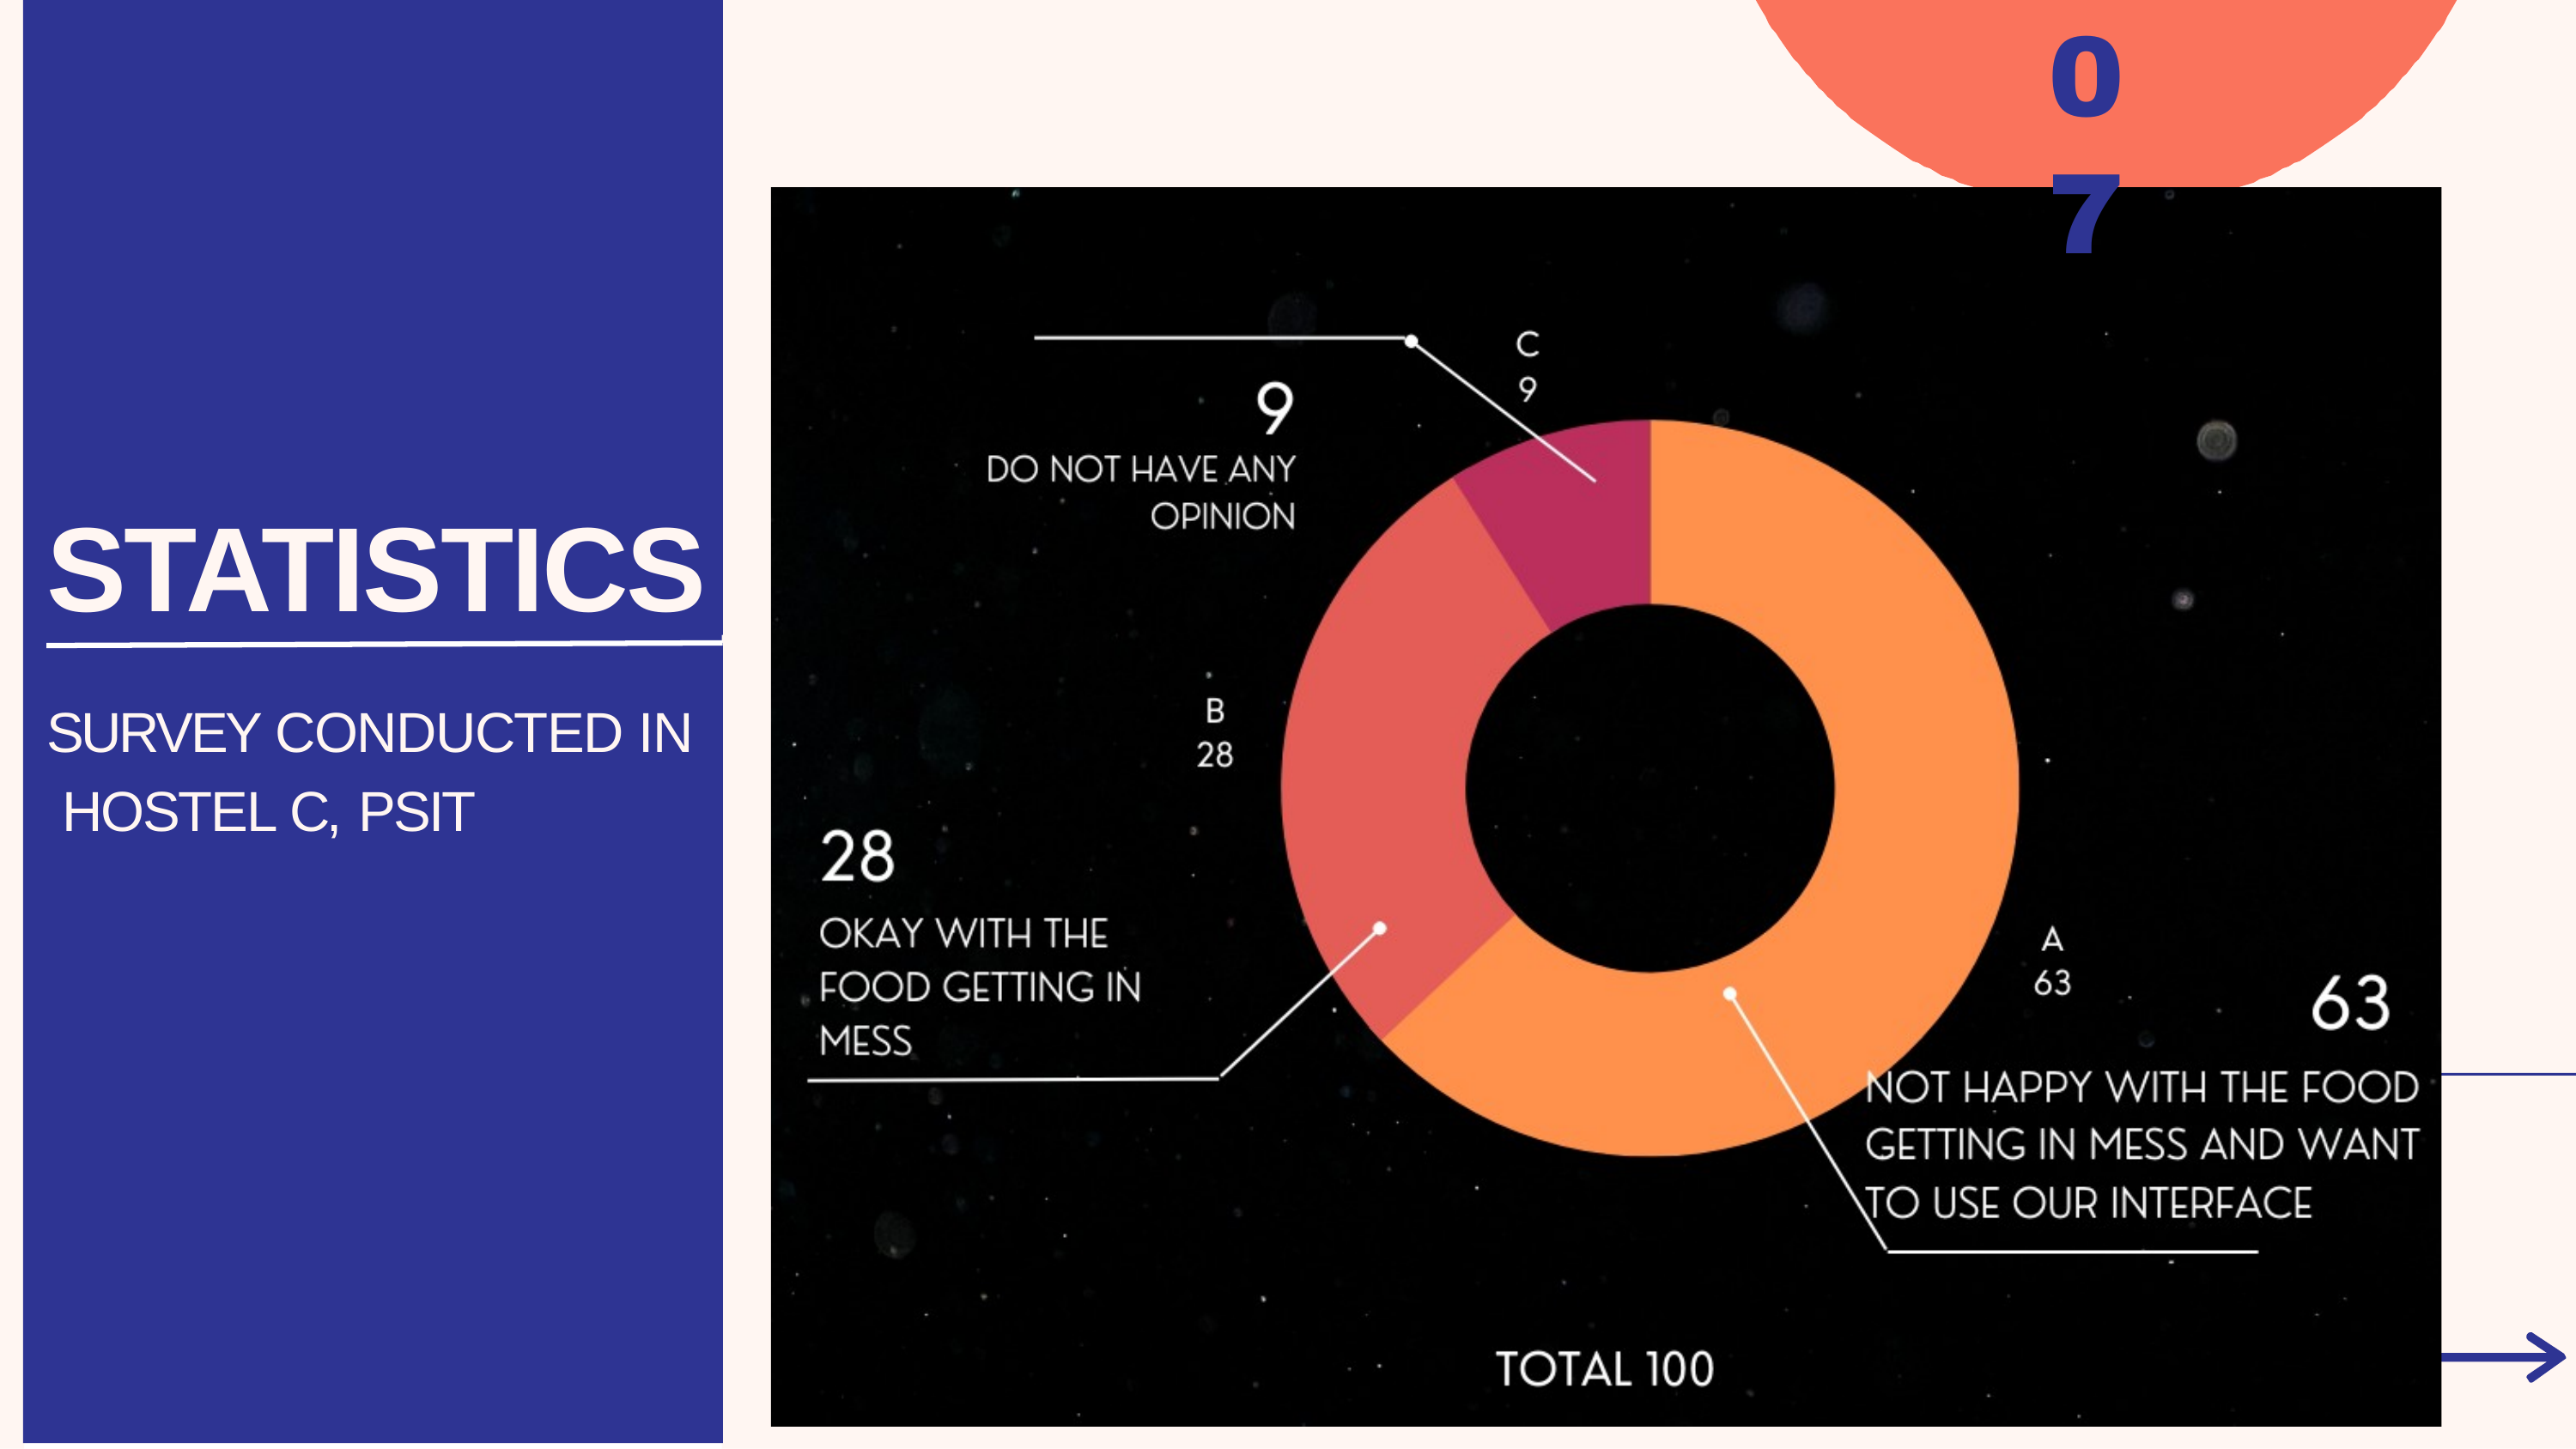

# 07

STATISTICS

SURVEY CONDUCTED IN  HOSTEL C, PSIT